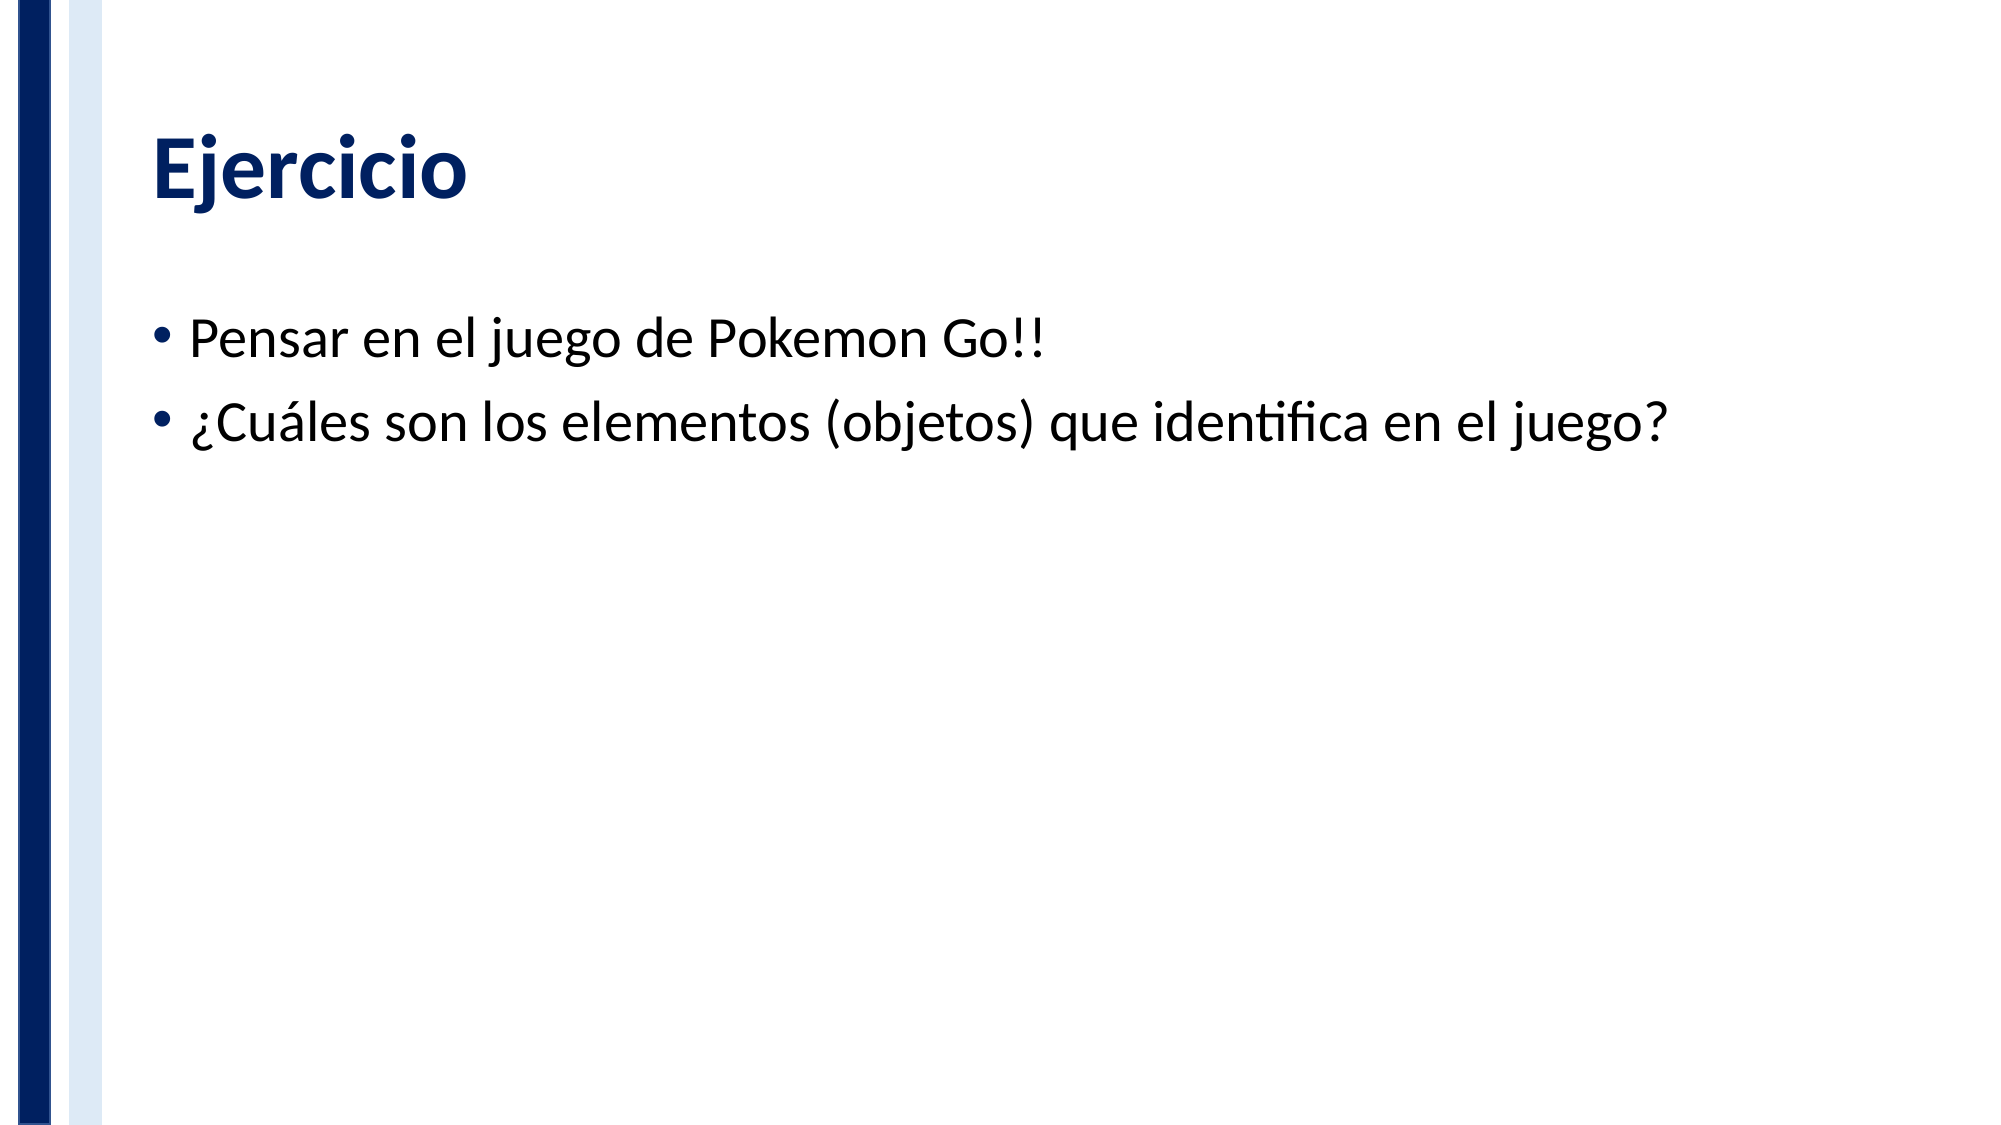

# Ejercicio
Pensar en el juego de Pokemon Go!!
¿Cuáles son los elementos (objetos) que identifica en el juego?